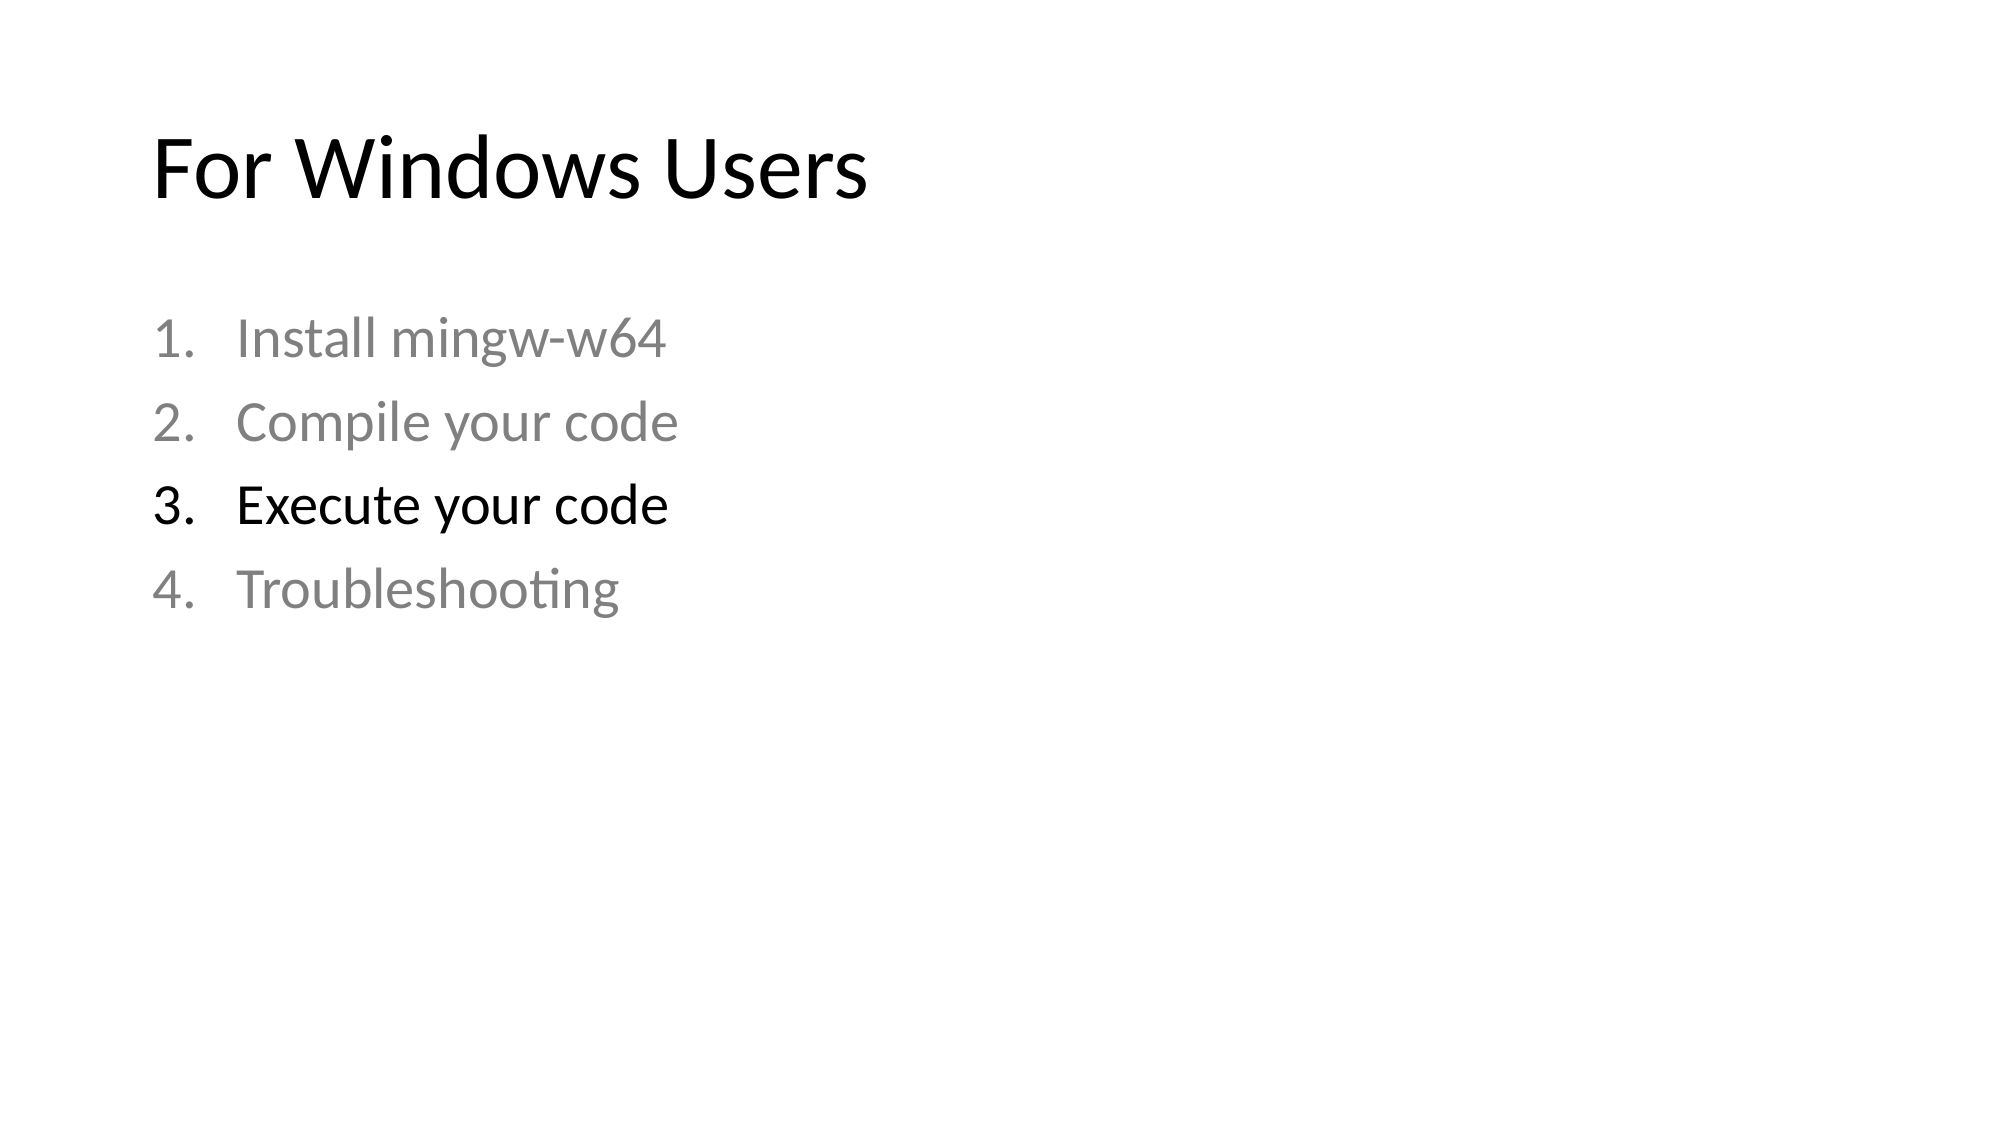

# For Windows Users
Install mingw-w64
Compile your code
Execute your code
Troubleshooting